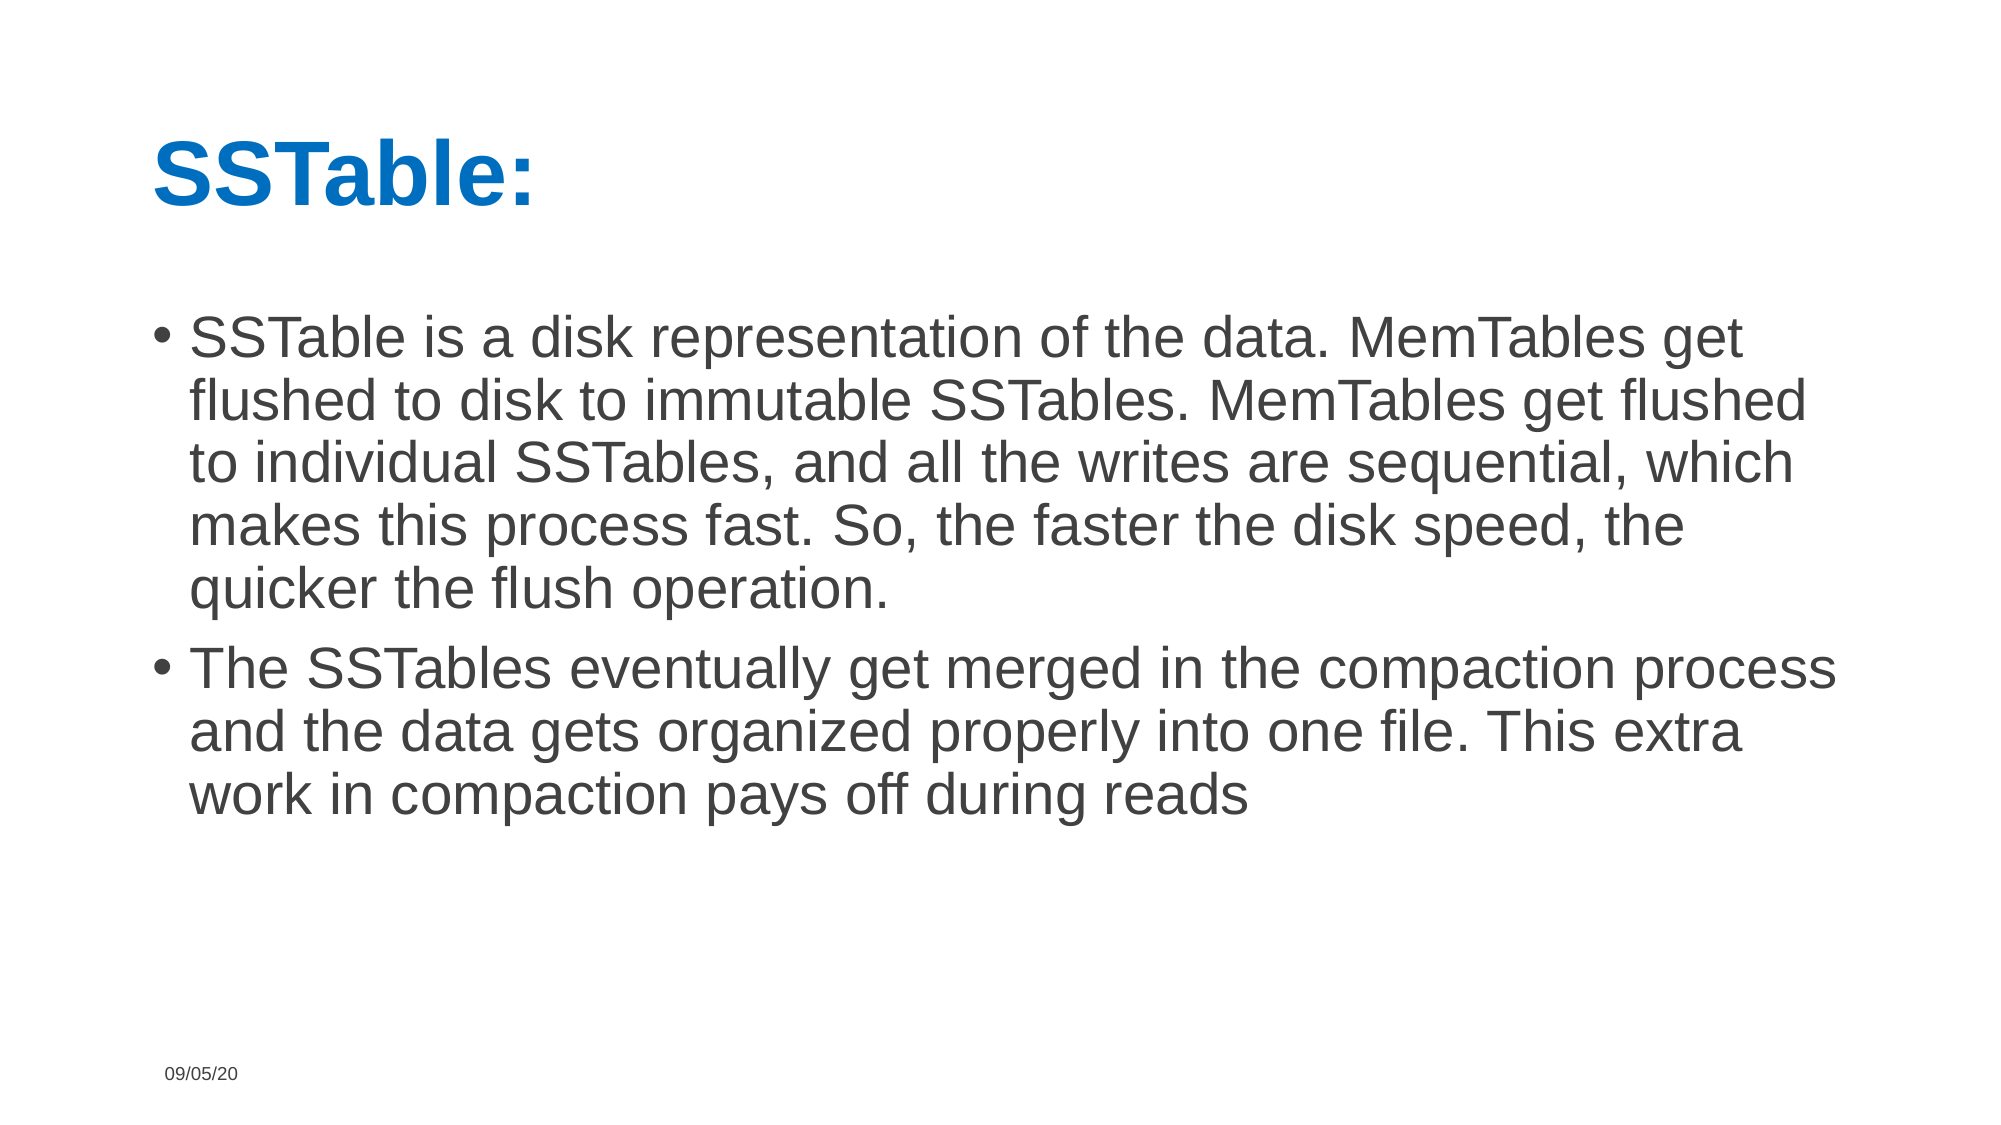

# SSTable:
SSTable is a disk representation of the data. MemTables get flushed to disk to immutable SSTables. MemTables get flushed to individual SSTables, and all the writes are sequential, which makes this process fast. So, the faster the disk speed, the quicker the flush operation.
The SSTables eventually get merged in the compaction process and the data gets organized properly into one file. This extra work in compaction pays off during reads
09/05/20